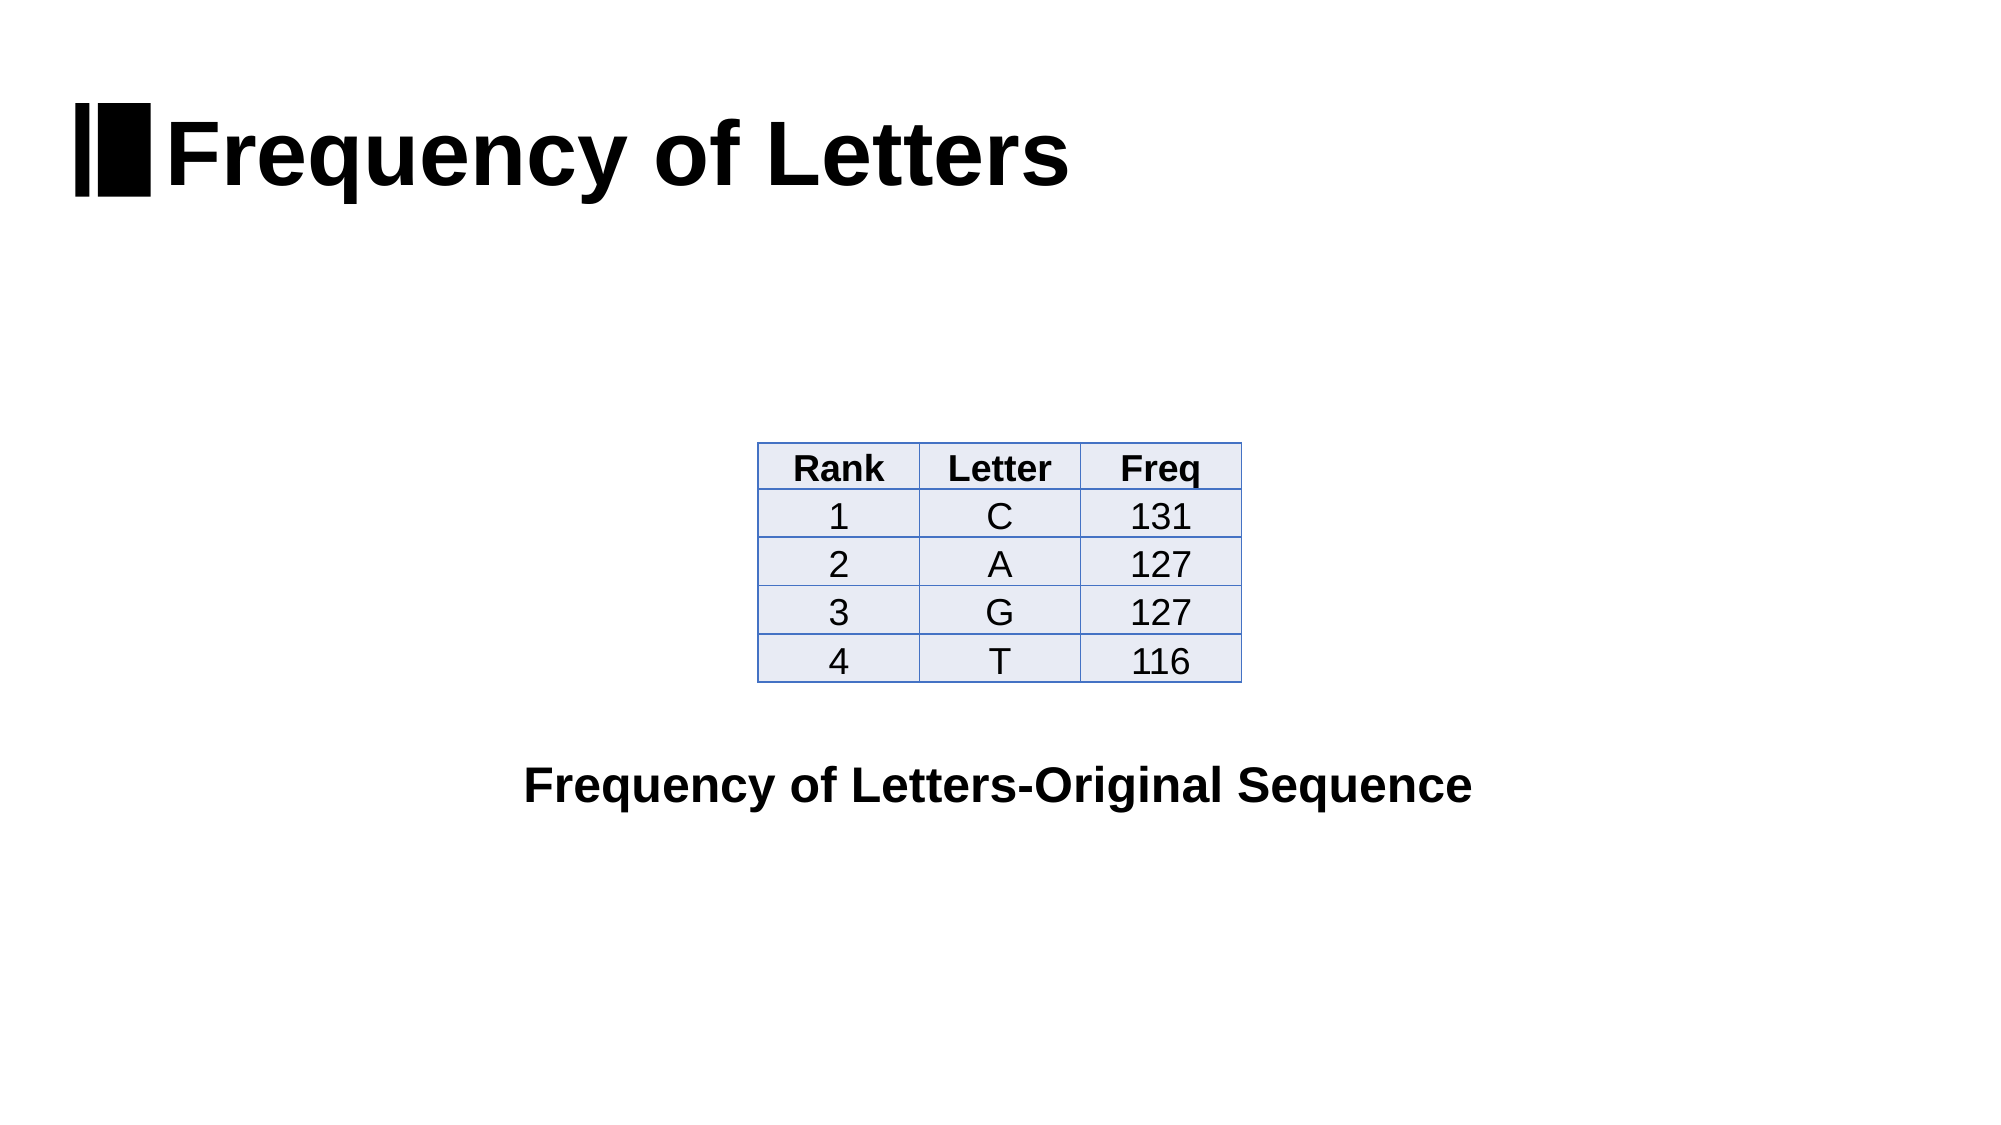

Frequency of Letters

| Rank | Letter | Freq |
| --- | --- | --- |
| 1 | C | 131 |
| 2 | A | 127 |
| 3 | G | 127 |
| 4 | T | 116 |
Frequency of Letters-Original Sequence